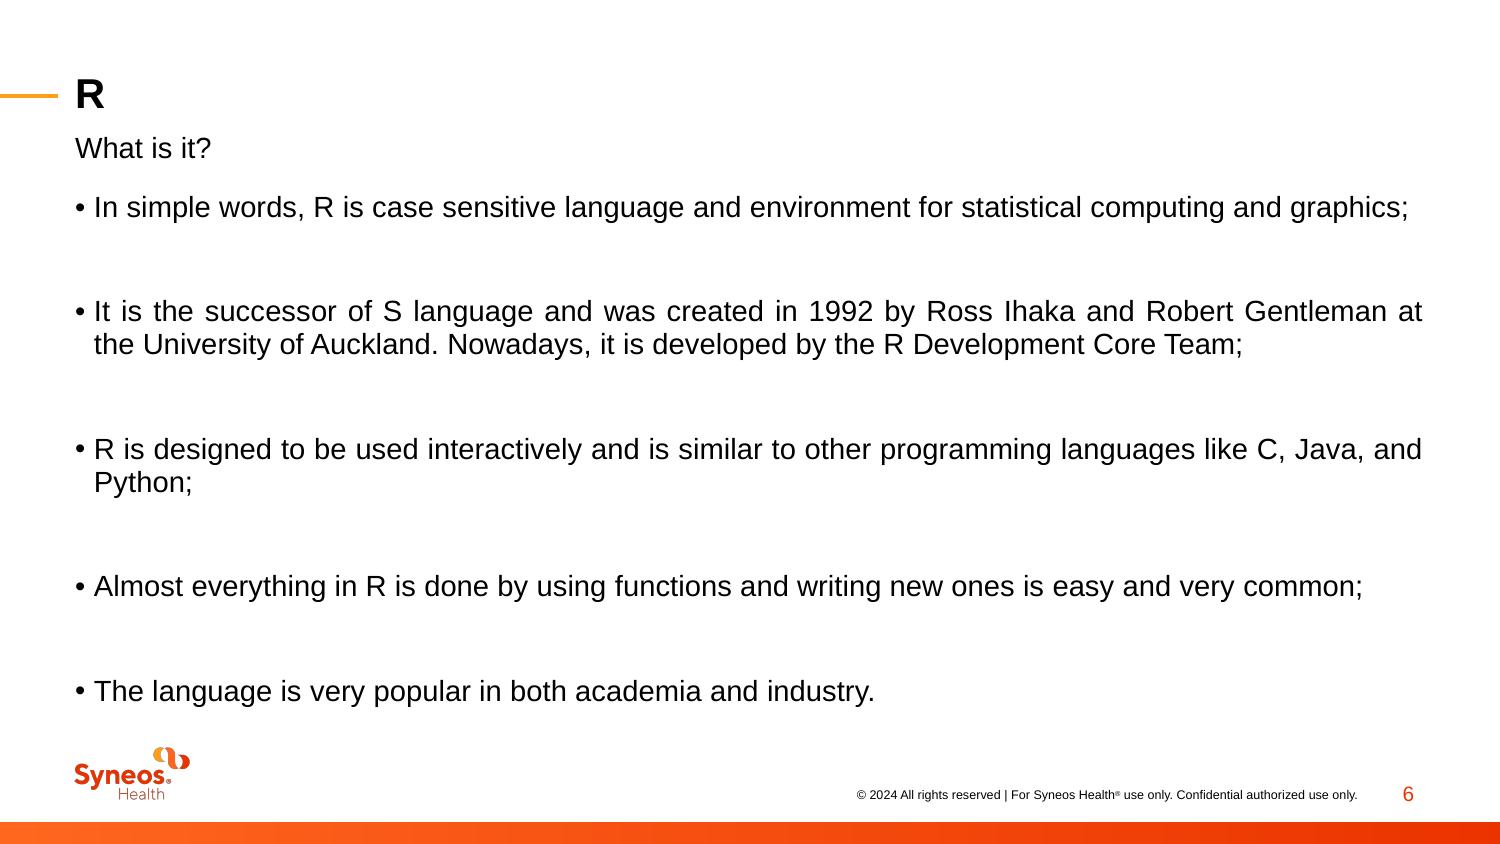

# R
What is it?
In simple words, R is case sensitive language and environment for statistical computing and graphics;

It is the successor of S language and was created in 1992 by Ross Ihaka and Robert Gentleman at the University of Auckland. Nowadays, it is developed by the R Development Core Team;

R is designed to be used interactively and is similar to other programming languages like C, Java, and Python;

Almost everything in R is done by using functions and writing new ones is easy and very common;

The language is very popular in both academia and industry.